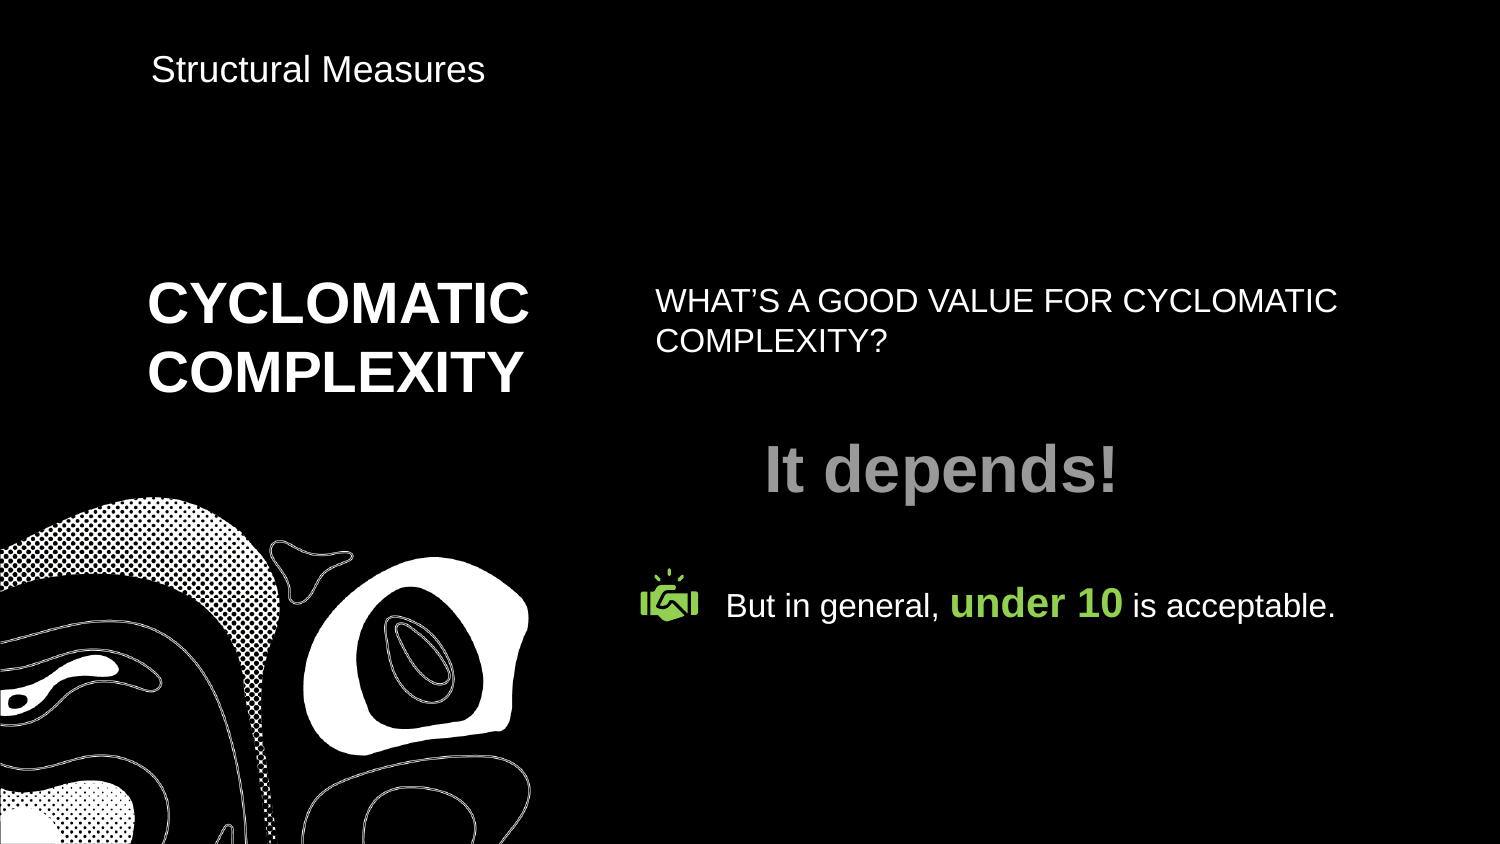

Structural Measures
CYCLOMATIC
COMPLEXITY

WHAT’S A GOOD VALUE FOR CYCLOMATIC COMPLEXITY?
It depends!

But in general, under 10 is acceptable.